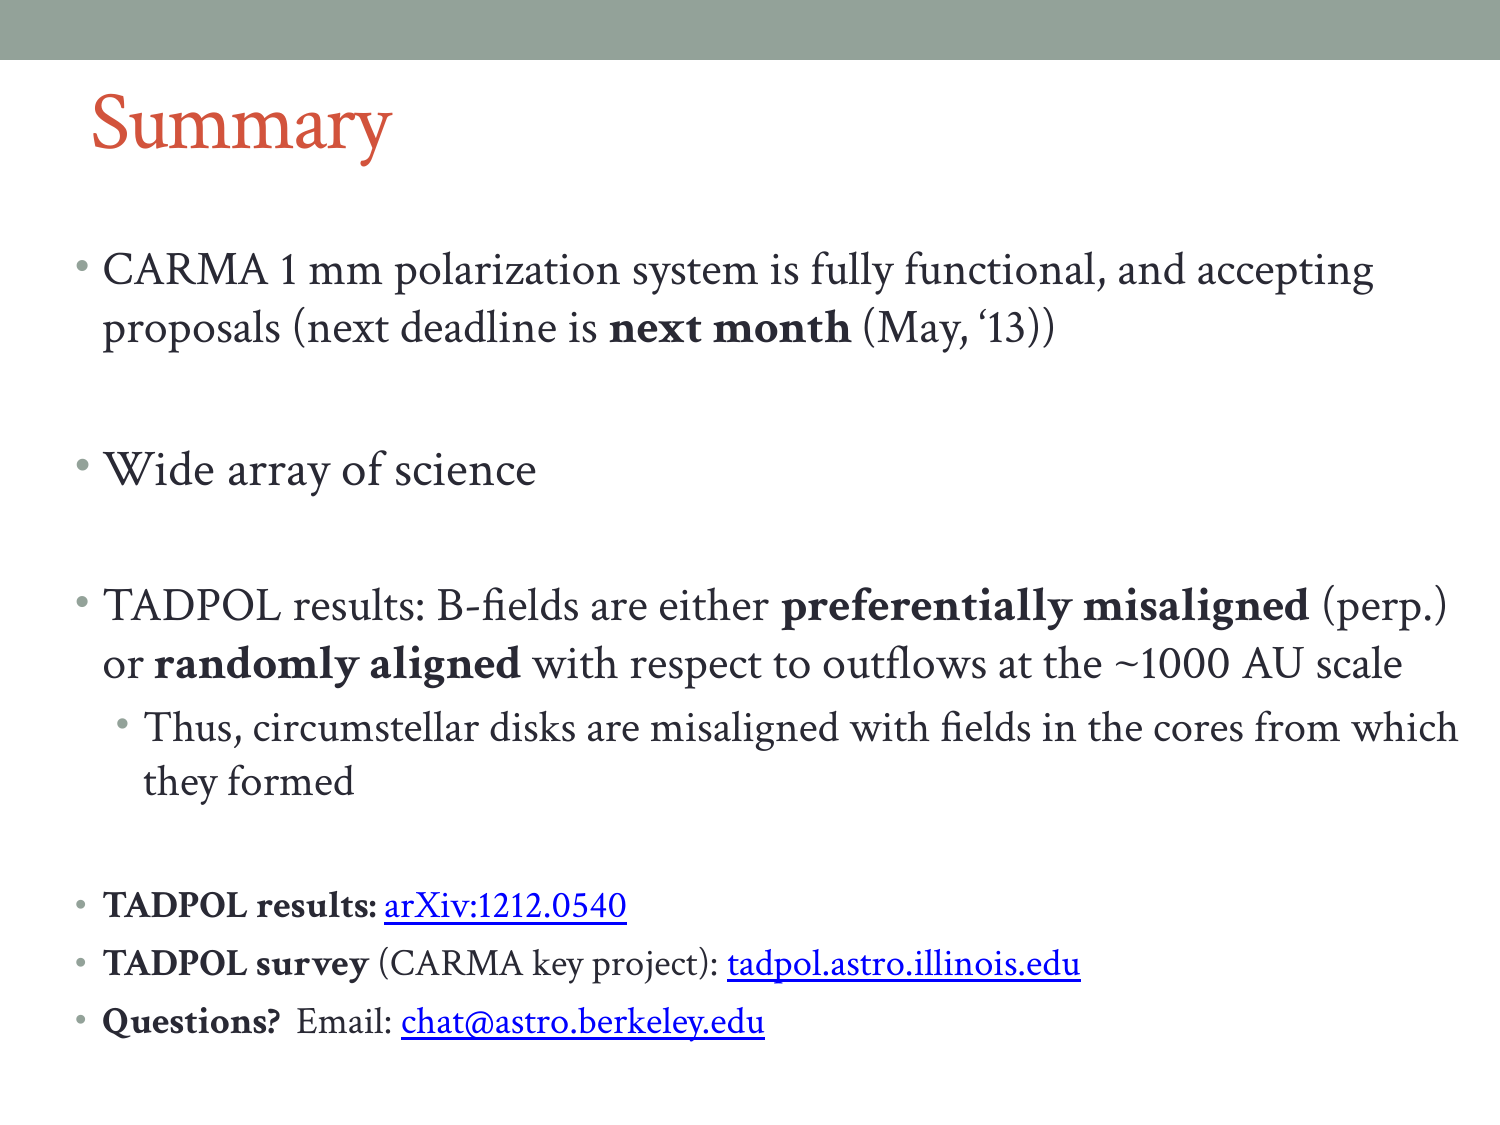

# Summary

CARMA 1 mm polarization system is fully functional, and accepting proposals (next deadline is next month (May, ‘13))

Wide array of science

TADPOL results: B-fields are either preferentially misaligned (perp.) or randomly aligned with respect to outflows at the ~1000 AU scale
Thus, circumstellar disks are misaligned with fields in the cores from which they formed

TADPOL results: arXiv:1212.0540
TADPOL survey (CARMA key project): tadpol.astro.illinois.edu
Questions?  Email: chat@astro.berkeley.edu